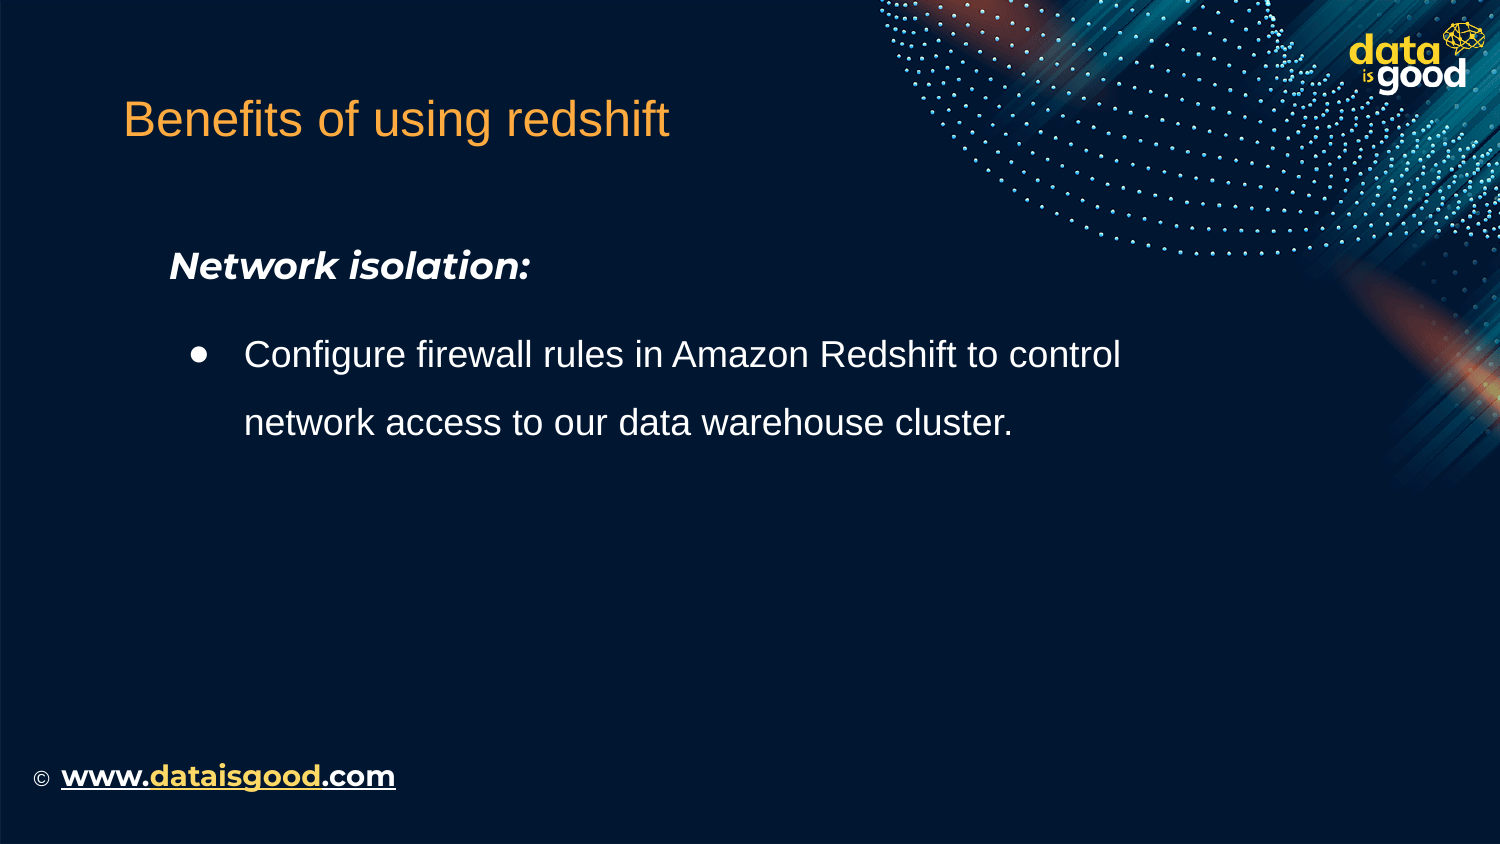

# Benefits of using redshift
Network isolation:
Configure firewall rules in Amazon Redshift to control network access to our data warehouse cluster.